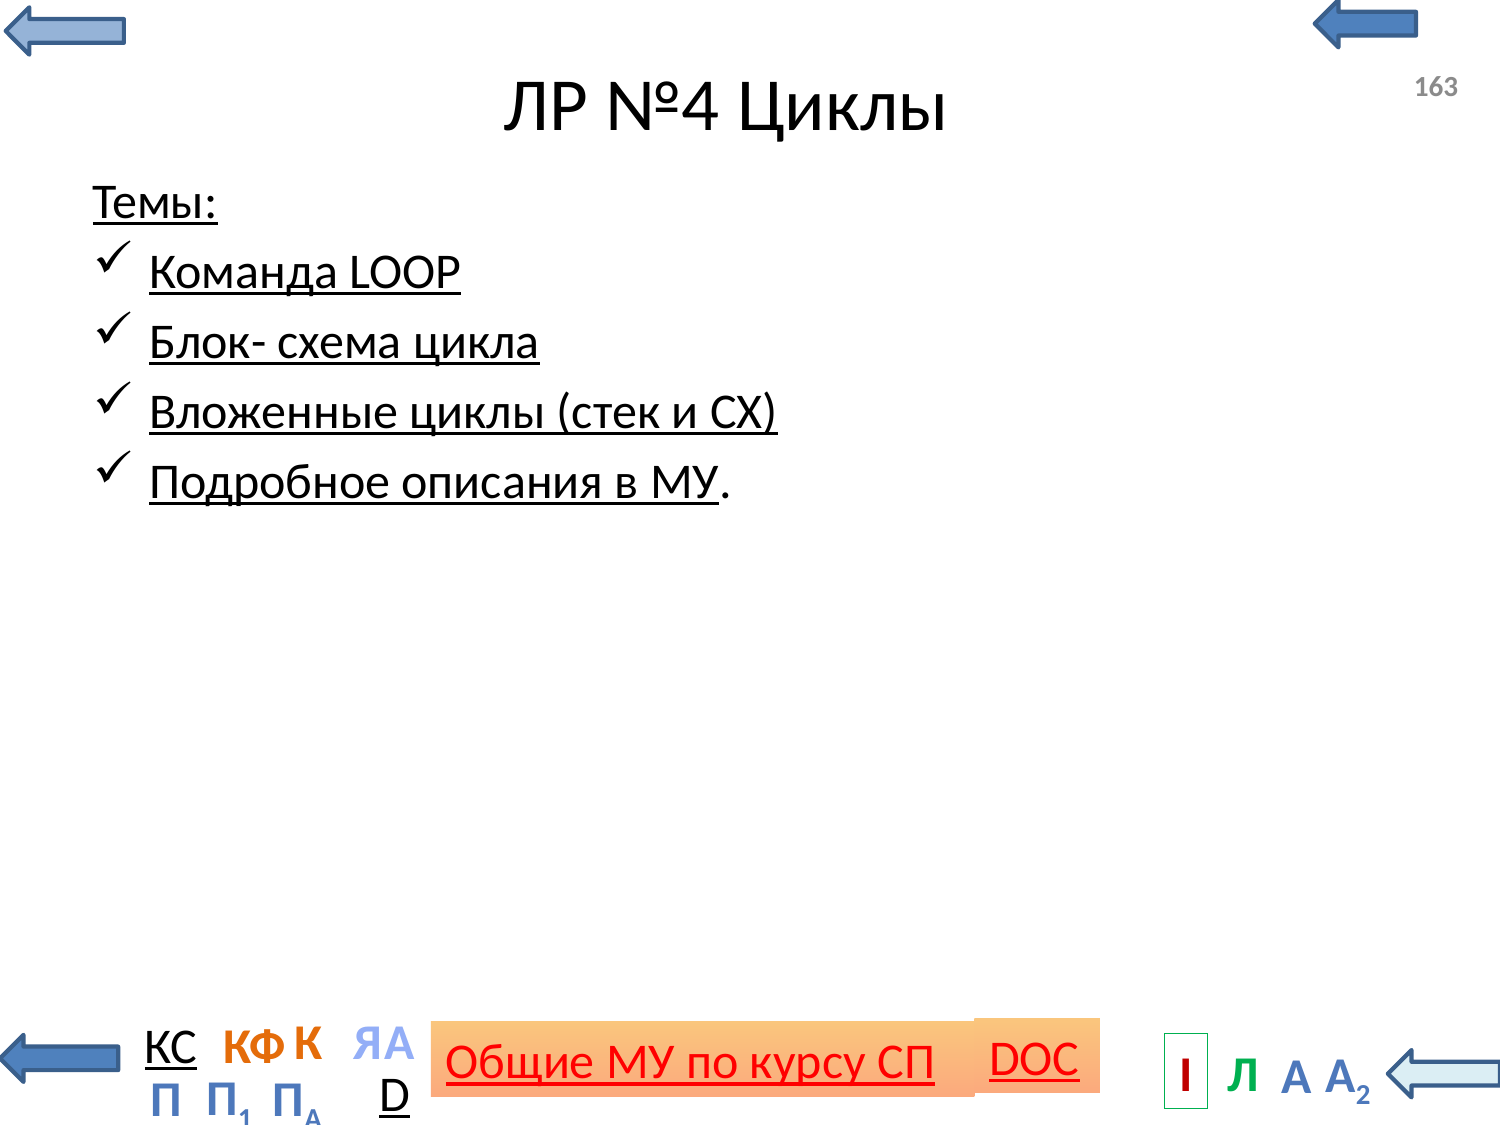

# ЛР №4 Циклы
163
Темы:
Команда LOOP
Блок- схема цикла
Вложенные циклы (стек и CX)
Подробное описания в МУ.